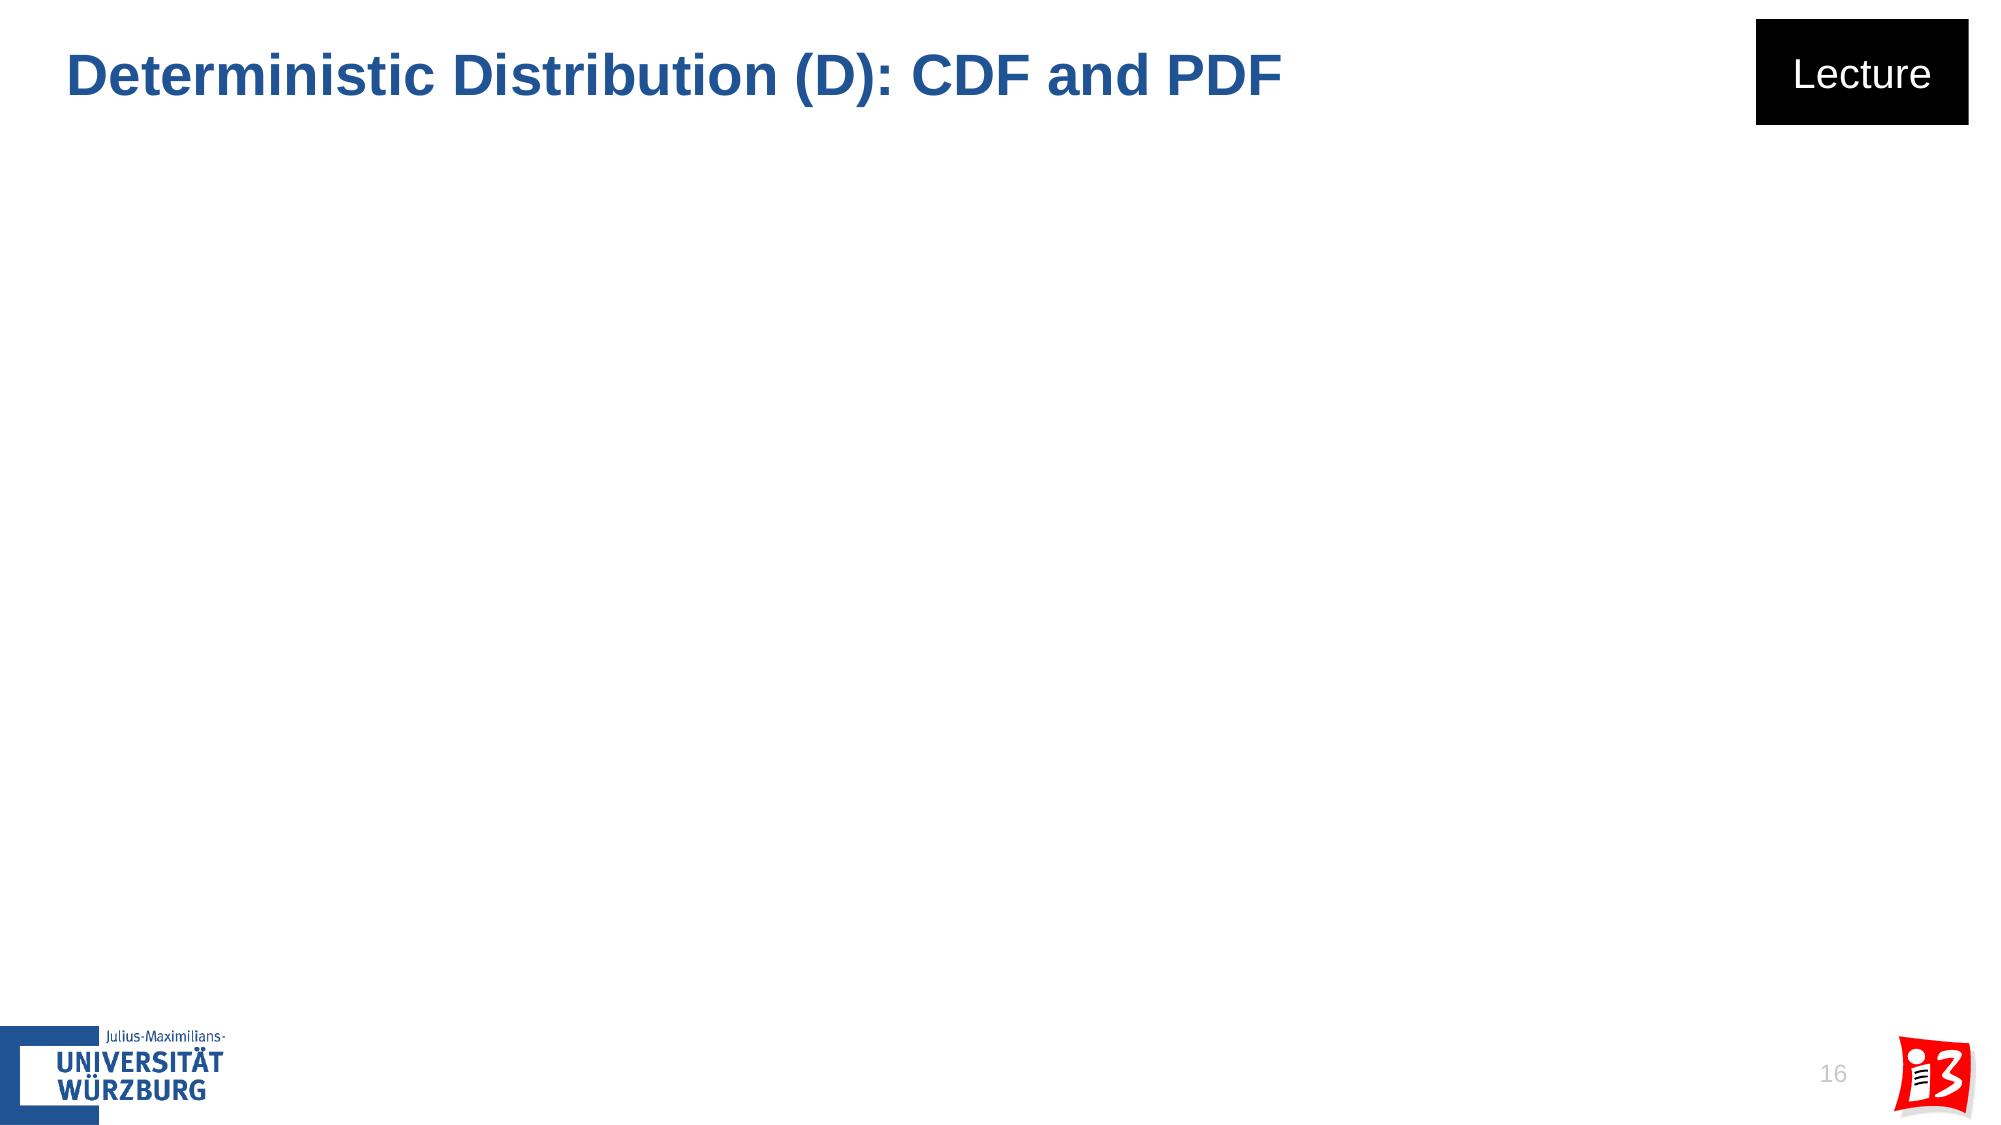

# Deterministic Distribution (D): CDF and PDF
Lecture

16